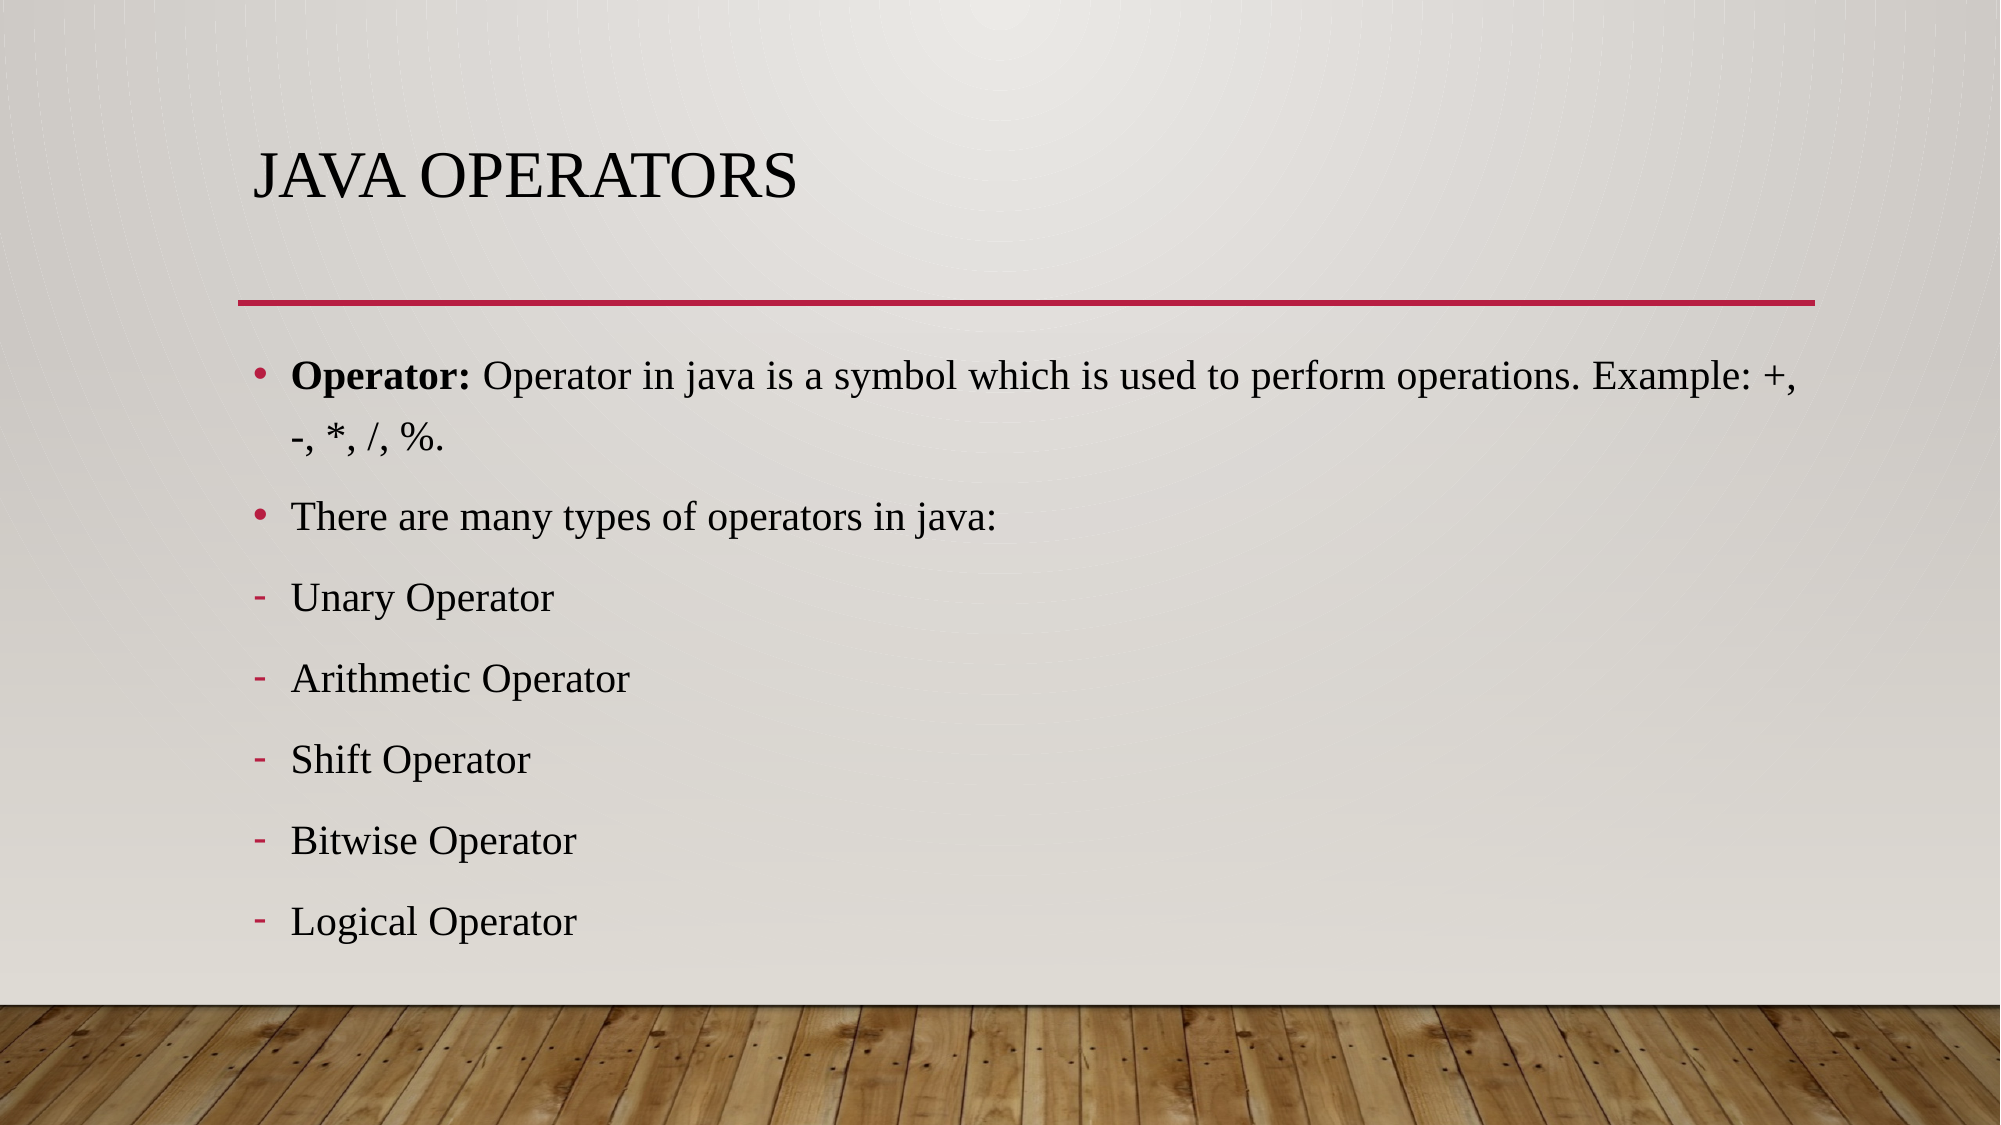

# Java operators
Operator: Operator in java is a symbol which is used to perform operations. Example: +, -, *, /, %.
There are many types of operators in java:
Unary Operator
Arithmetic Operator
Shift Operator
Bitwise Operator
Logical Operator